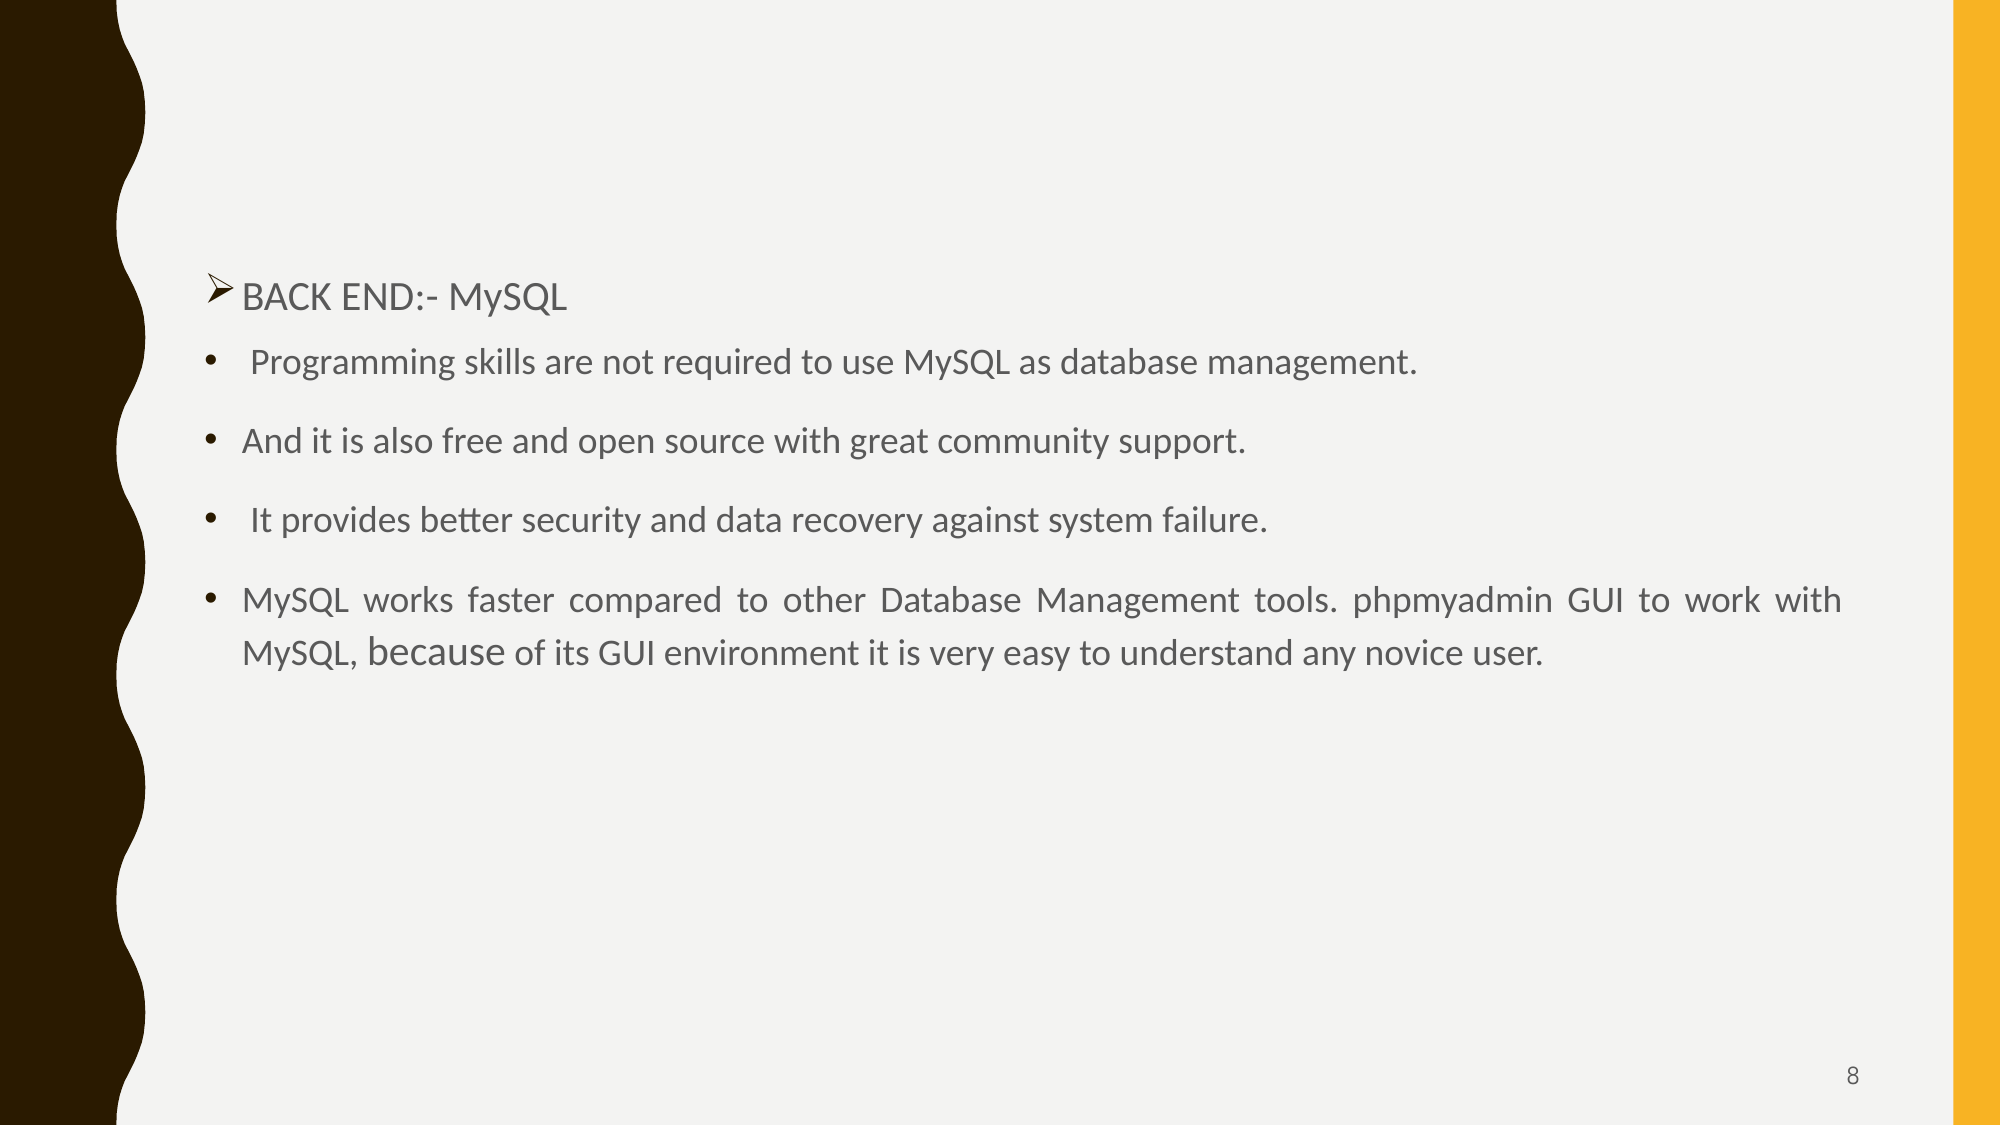

BACK END:- MySQL
 Programming skills are not required to use MySQL as database management.
And it is also free and open source with great community support.
 It provides better security and data recovery against system failure.
MySQL works faster compared to other Database Management tools. phpmyadmin GUI to work with MySQL, because of its GUI environment it is very easy to understand any novice user.

8